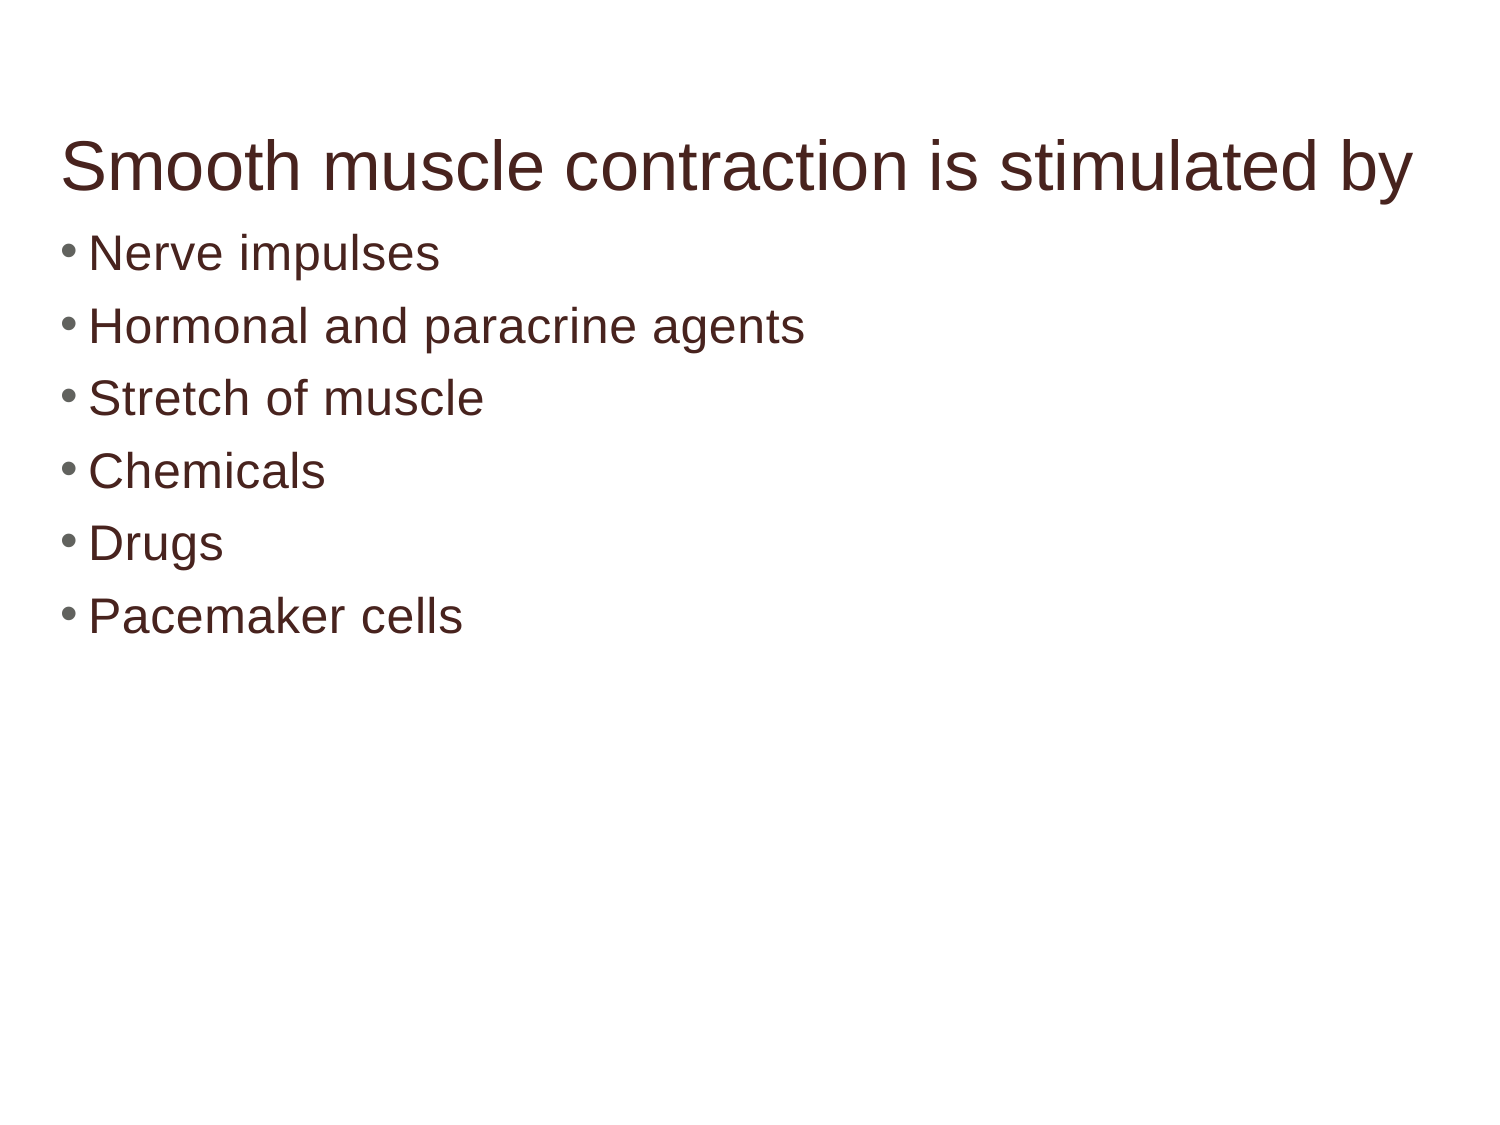

# Smooth muscle contraction is stimulated by
Nerve impulses
Hormonal and paracrine agents
Stretch of muscle
Chemicals
Drugs
Pacemaker cells